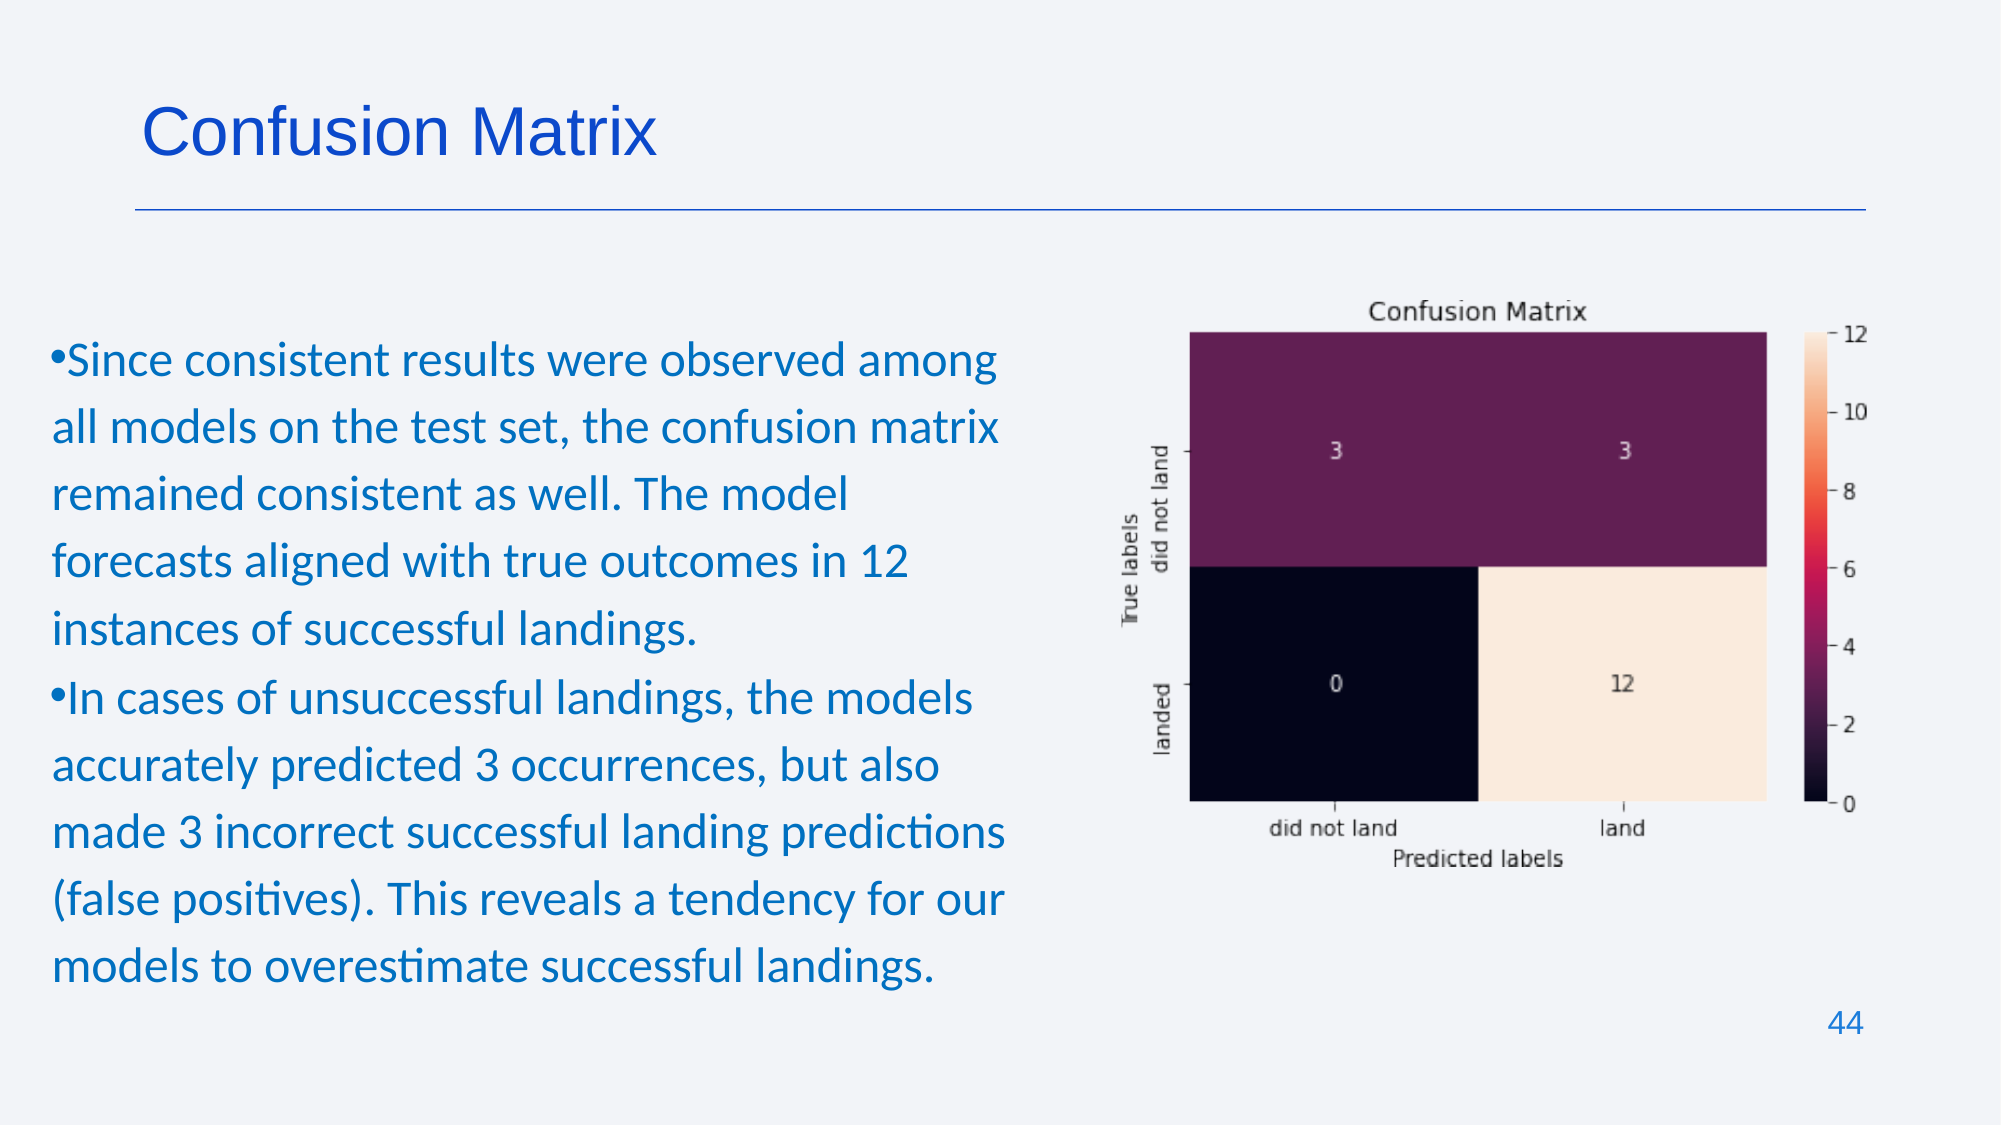

Confusion Matrix

Since consistent results were observed among all models on the test set, the confusion matrix remained consistent as well. The model forecasts aligned with true outcomes in 12 instances of successful landings.
In cases of unsuccessful landings, the models accurately predicted 3 occurrences, but also made 3 incorrect successful landing predictions (false positives). This reveals a tendency for our models to overestimate successful landings.
44